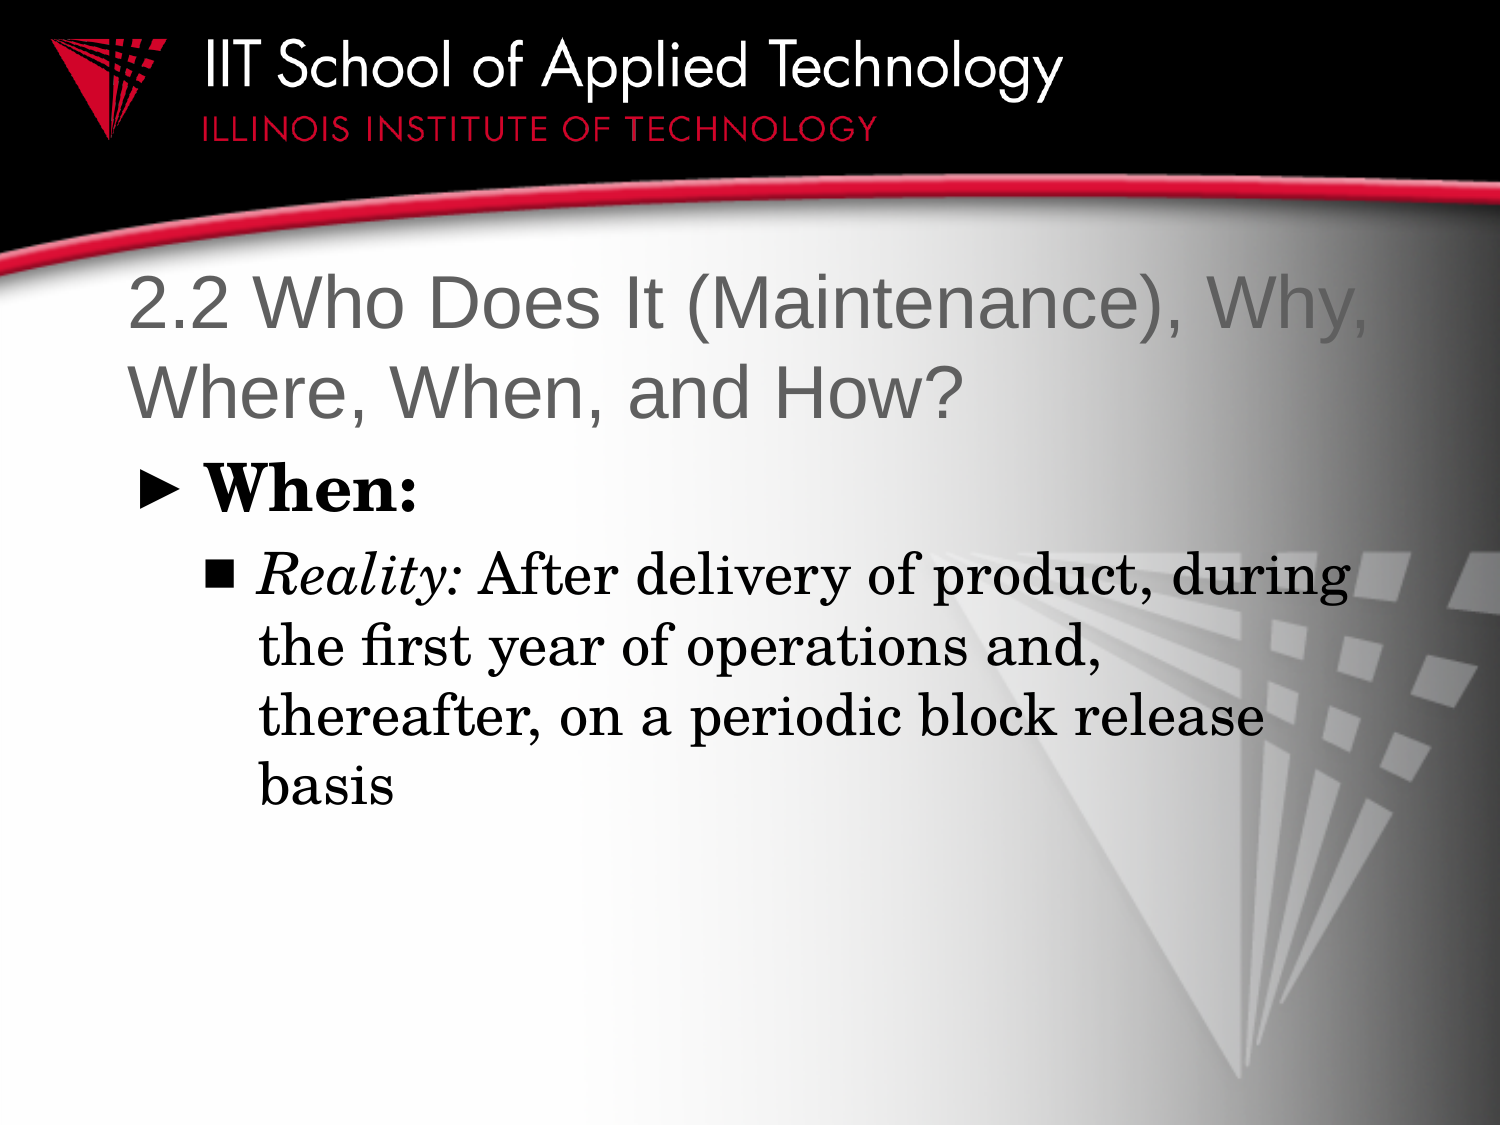

# 2.2 Who Does It (Maintenance), Why, Where, When, and How?
When:
Reality: After delivery of product, during the first year of operations and, thereafter, on a periodic block release basis